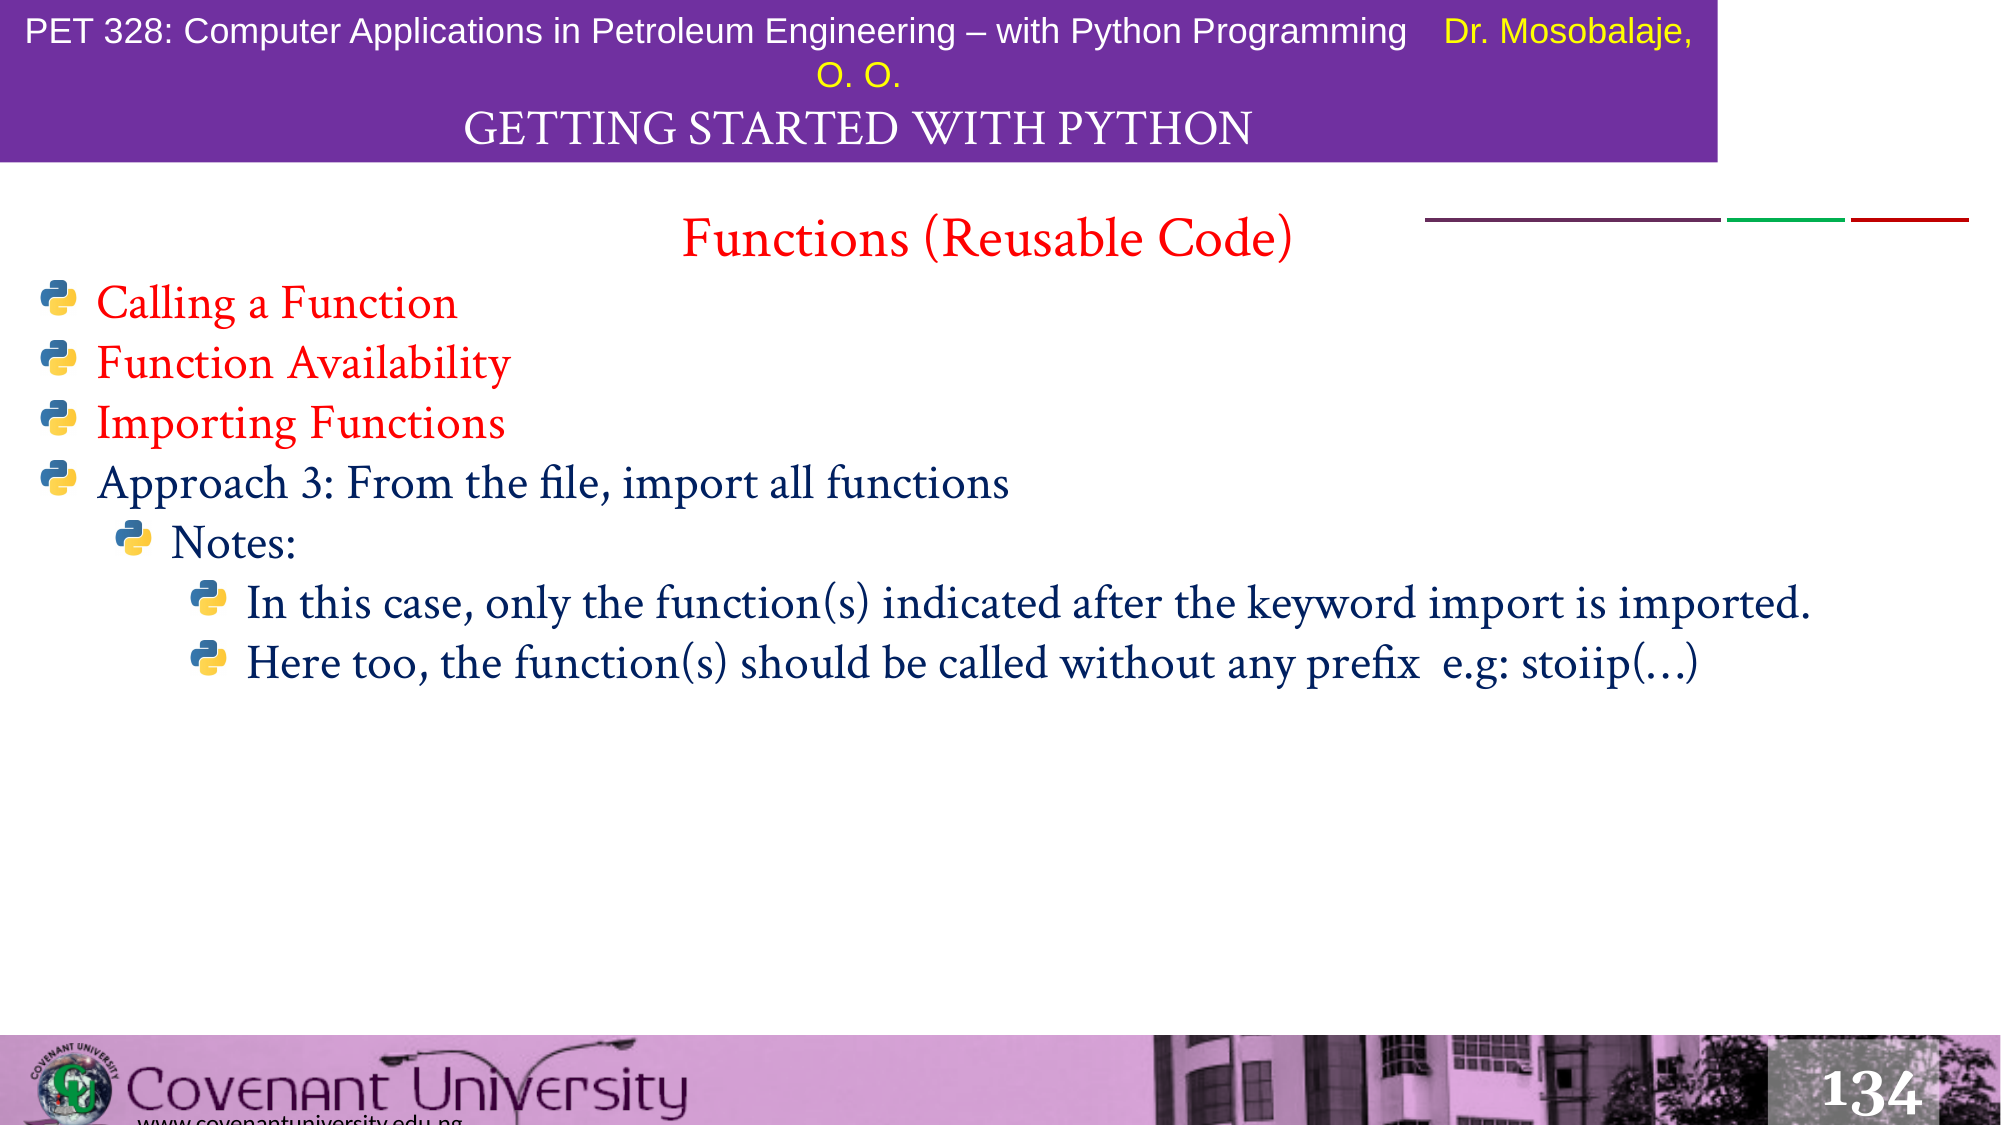

PET 328: Computer Applications in Petroleum Engineering – with Python Programming	Dr. Mosobalaje, O. O.
GETTING STARTED WITH PYTHON

Functions (Reusable Code)
Calling a Function
Function Availability
Importing Functions
Approach 3: From the file, import all functions
Notes:
In this case, only the function(s) indicated after the keyword import is imported.
Here too, the function(s) should be called without any prefix  e.g: stoiip(…)